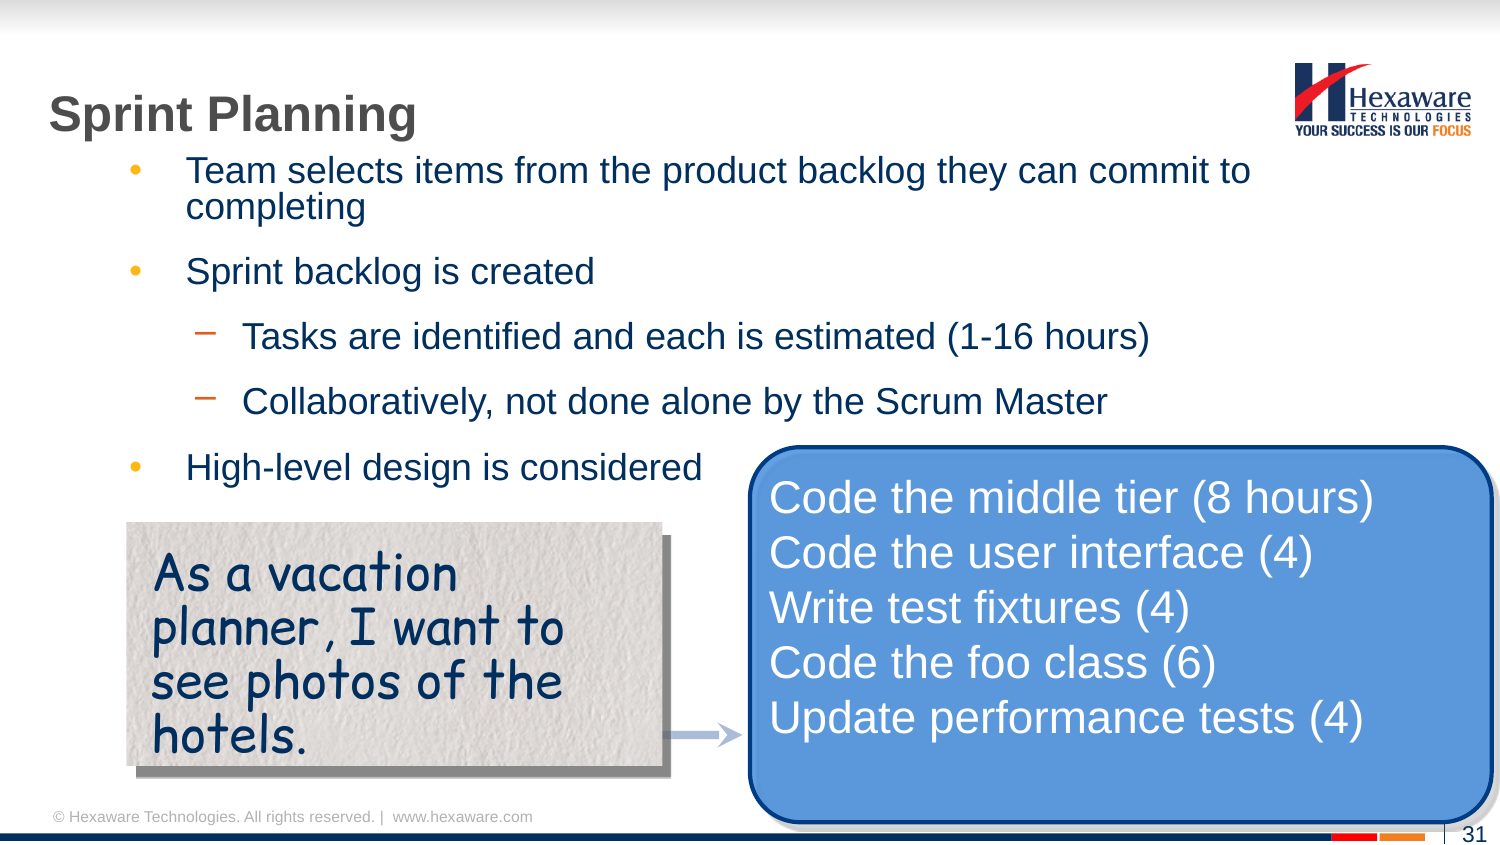

# Sprint Planning
Team selects items from the product backlog they can commit to completing
Sprint backlog is created
Tasks are identified and each is estimated (1-16 hours)
Collaboratively, not done alone by the Scrum Master
High-level design is considered

Code the middle tier (8 hours)
Code the user interface (4)
Write test fixtures (4)
Code the foo class (6)
Update performance tests (4)
As a vacation planner, I want to see photos of the hotels.